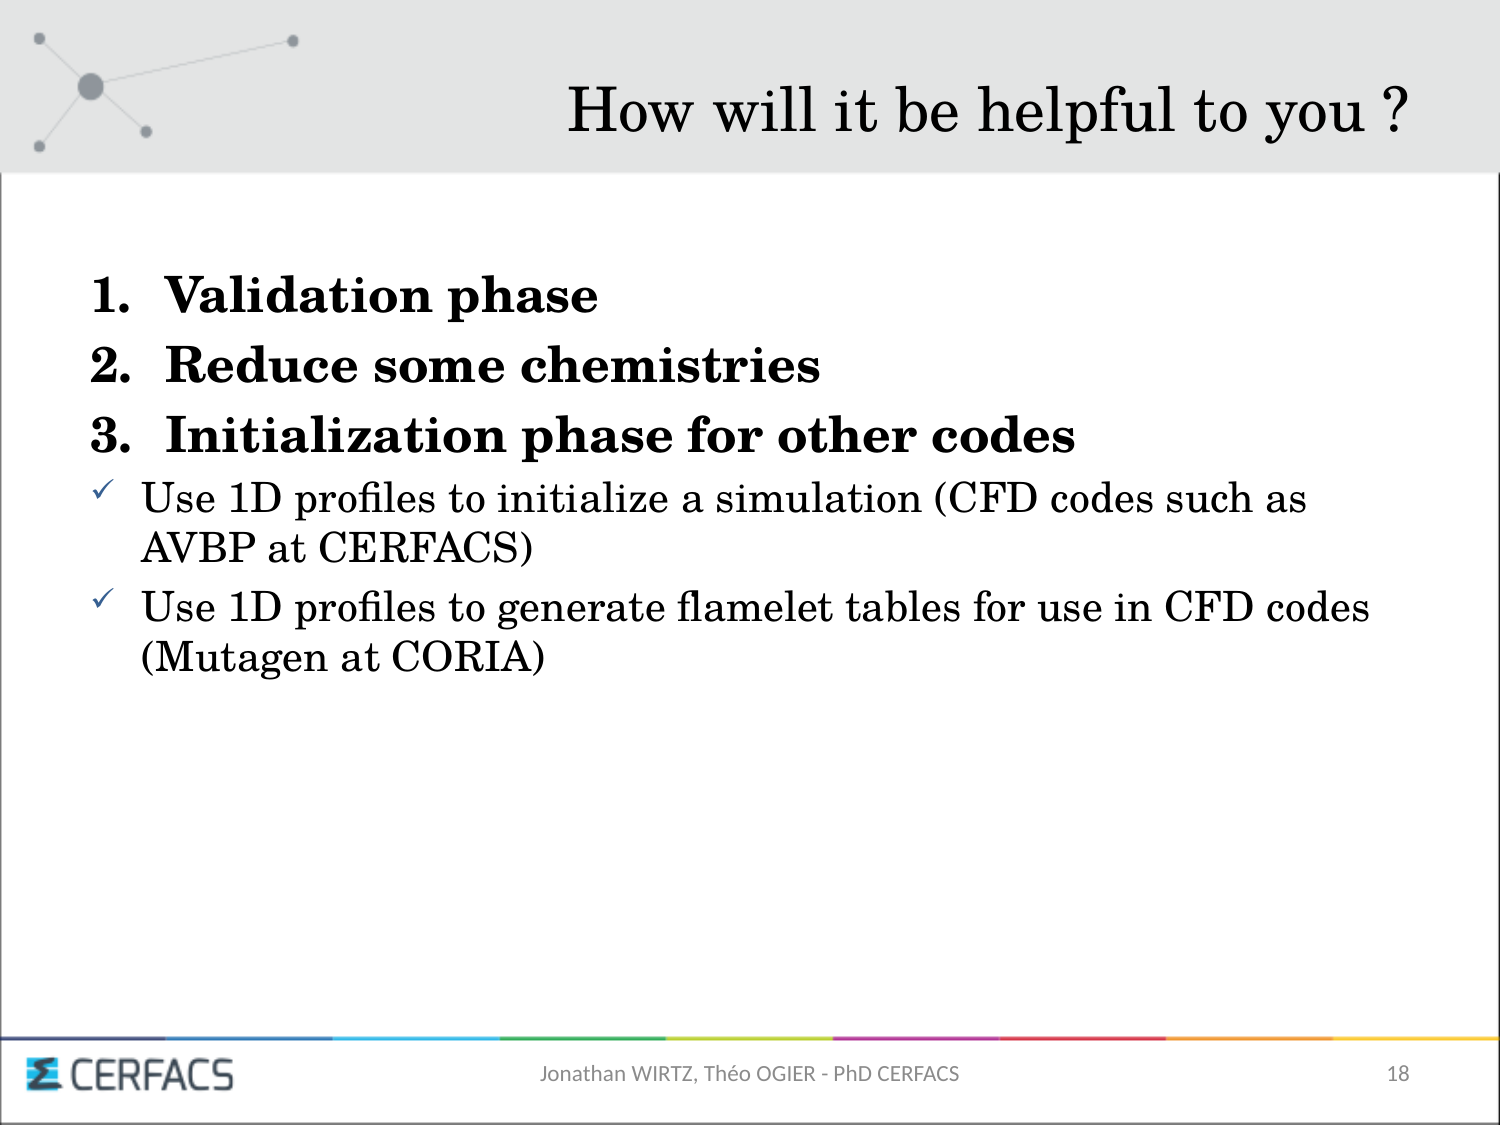

# How will it be helpful to you ?
Validation phase
Reduce some chemistries
Initialization phase for other codes
Use 1D profiles to initialize a simulation (CFD codes such as AVBP at CERFACS)
Use 1D profiles to generate flamelet tables for use in CFD codes (Mutagen at CORIA)

Jonathan WIRTZ, Théo OGIER - PhD CERFACS
18